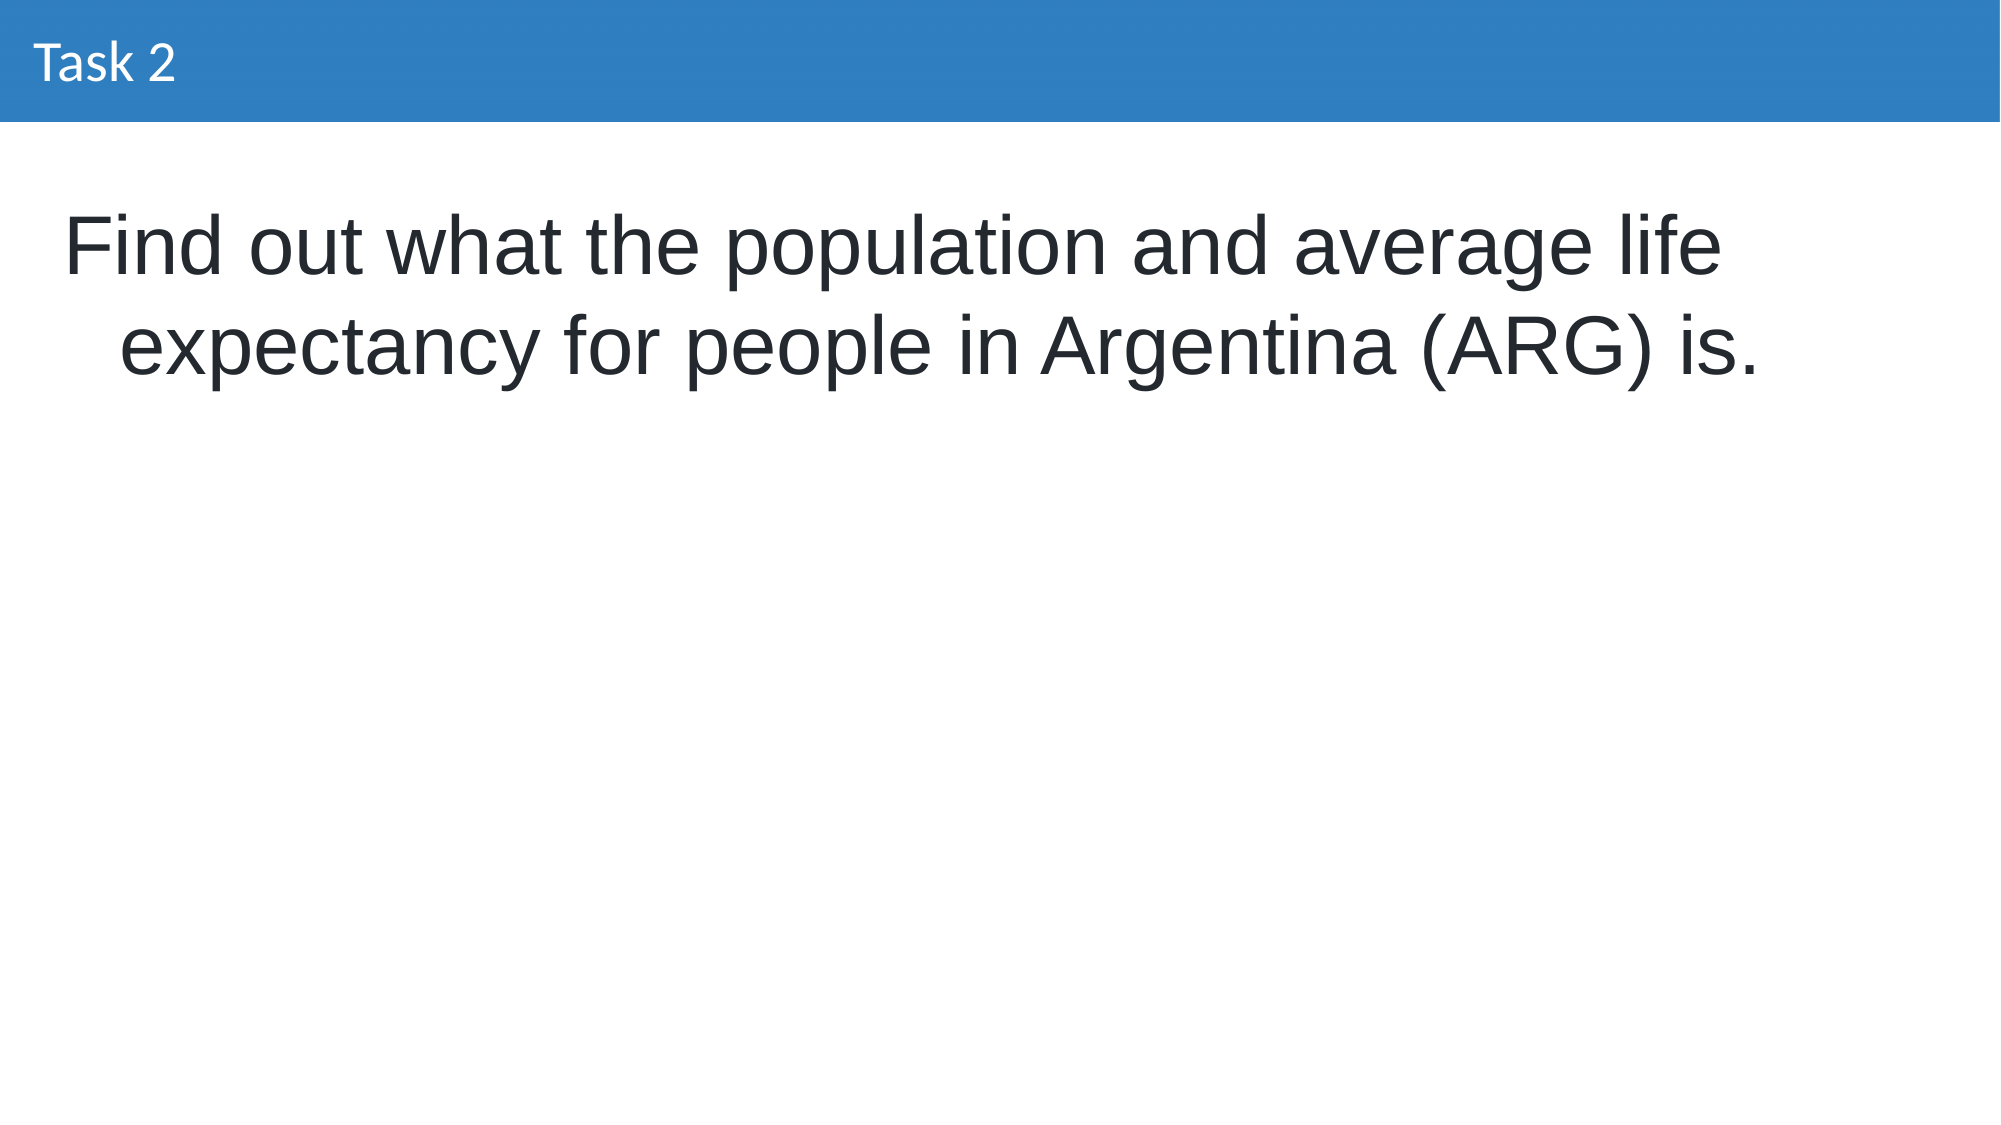

# Task 2
Find out what the population and average life expectancy for people in Argentina (ARG) is.